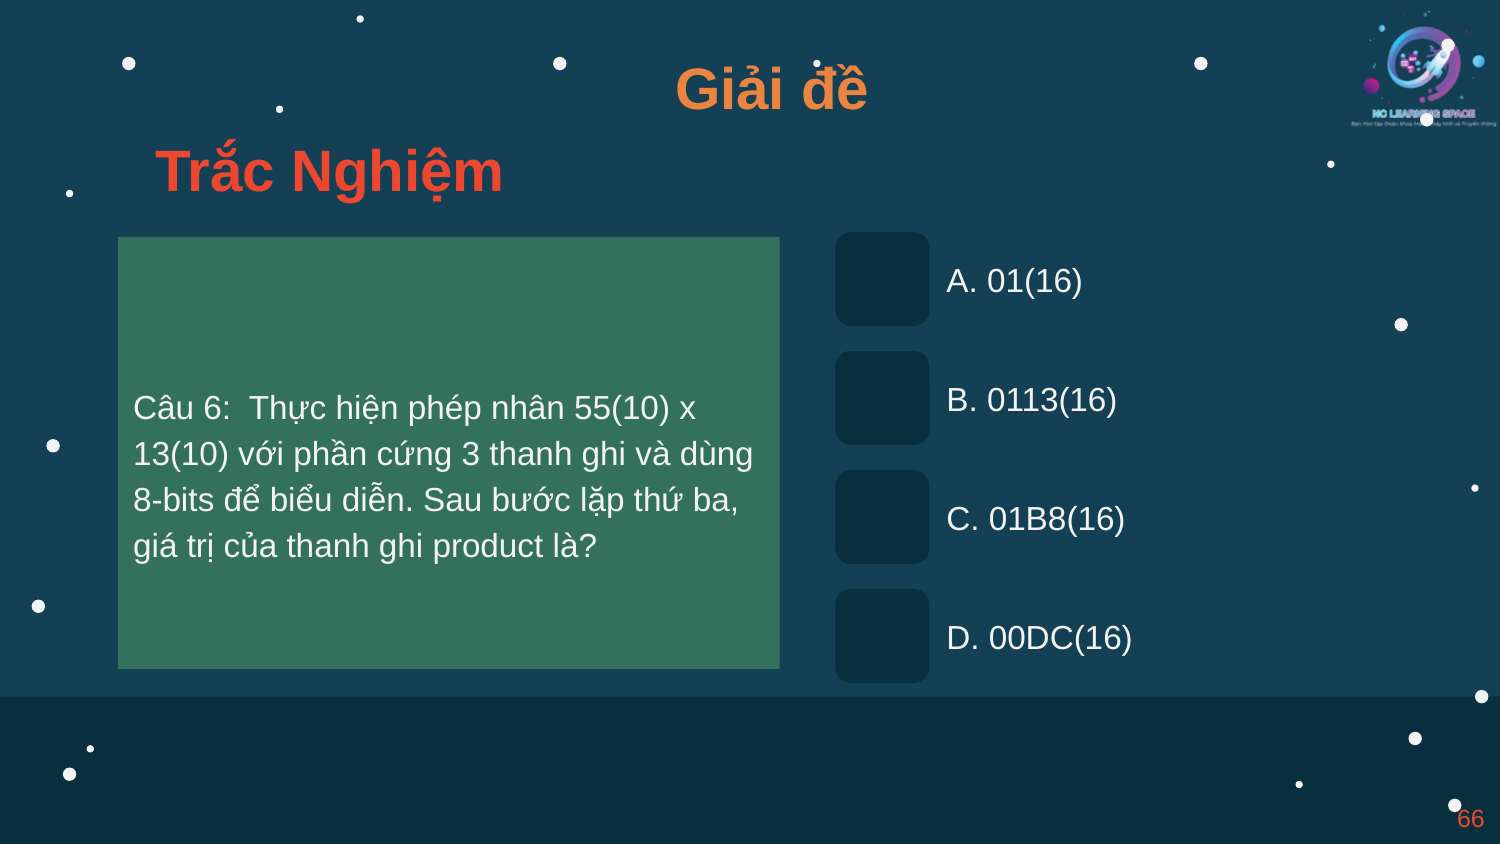

Giải đề
Trắc Nghiệm

Câu 6:  Thực hiện phép nhân 55(10) x 13(10) với phần cứng 3 thanh ghi và dùng 8-bits để biểu diễn. Sau bước lặp thứ ba, giá trị của thanh ghi product là?
A. 01(16)

B. 0113(16)

C. 01B8(16)

D. 00DC(16)
66